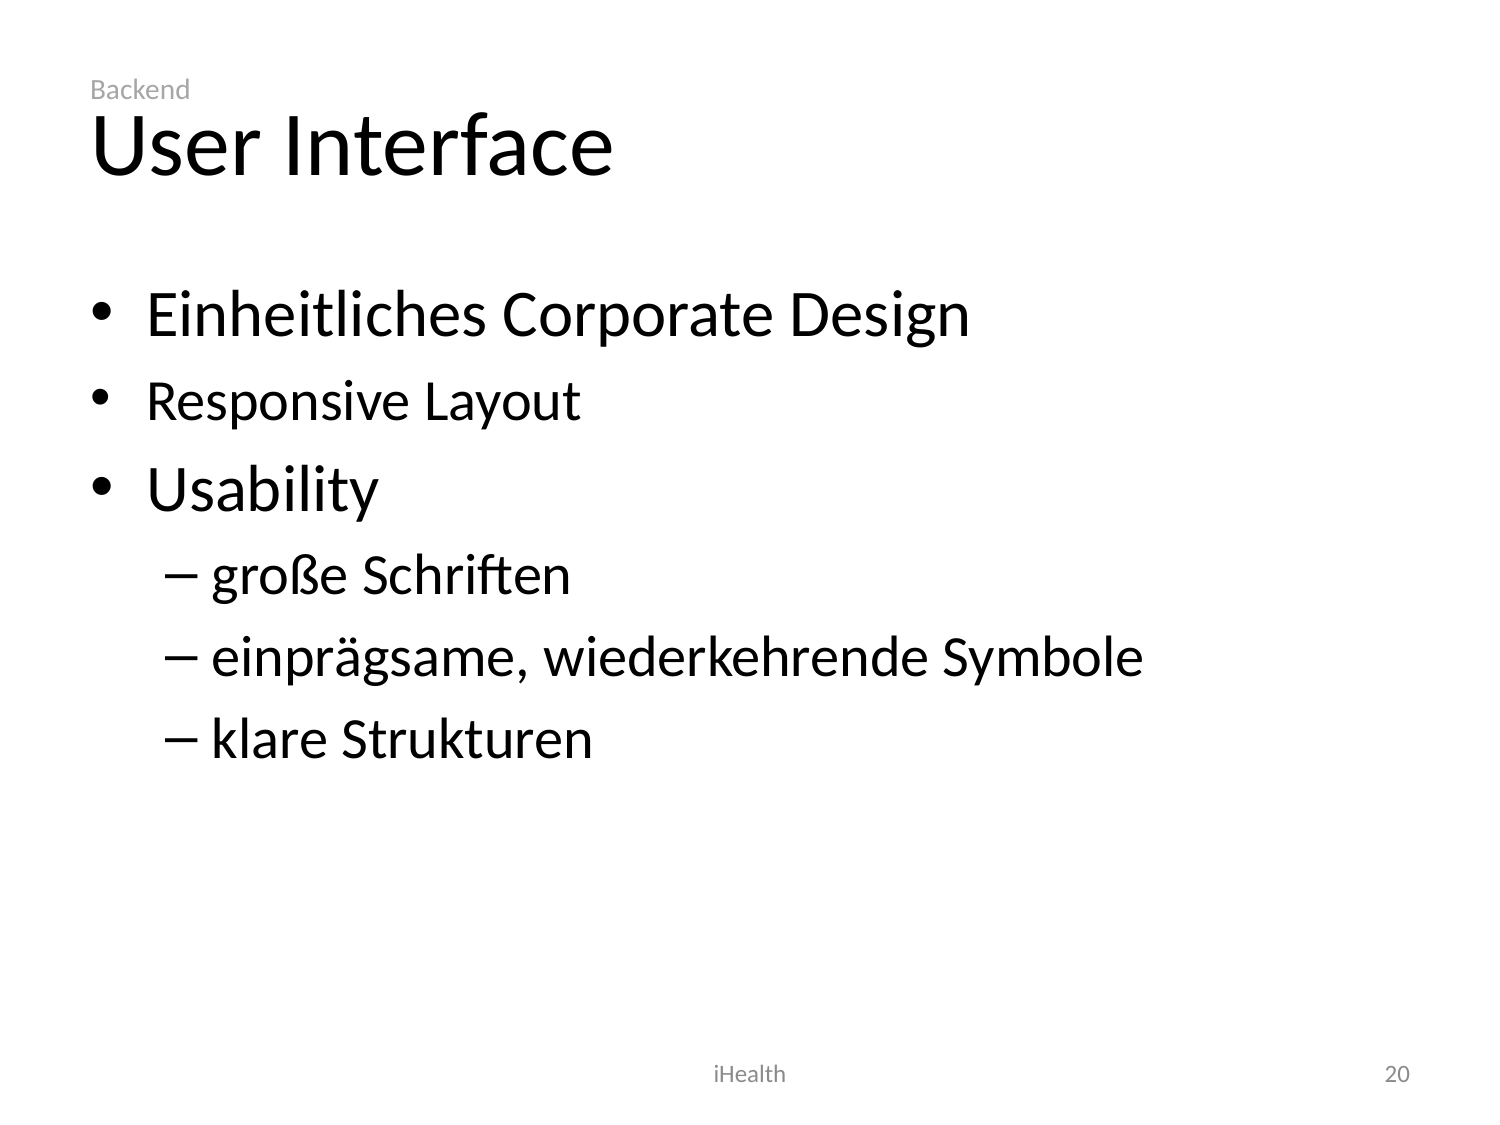

# User Interface
Backend
Einheitliches Corporate Design
Responsive Layout
Usability
große Schriften
einprägsame, wiederkehrende Symbole
klare Strukturen

iHealth
20